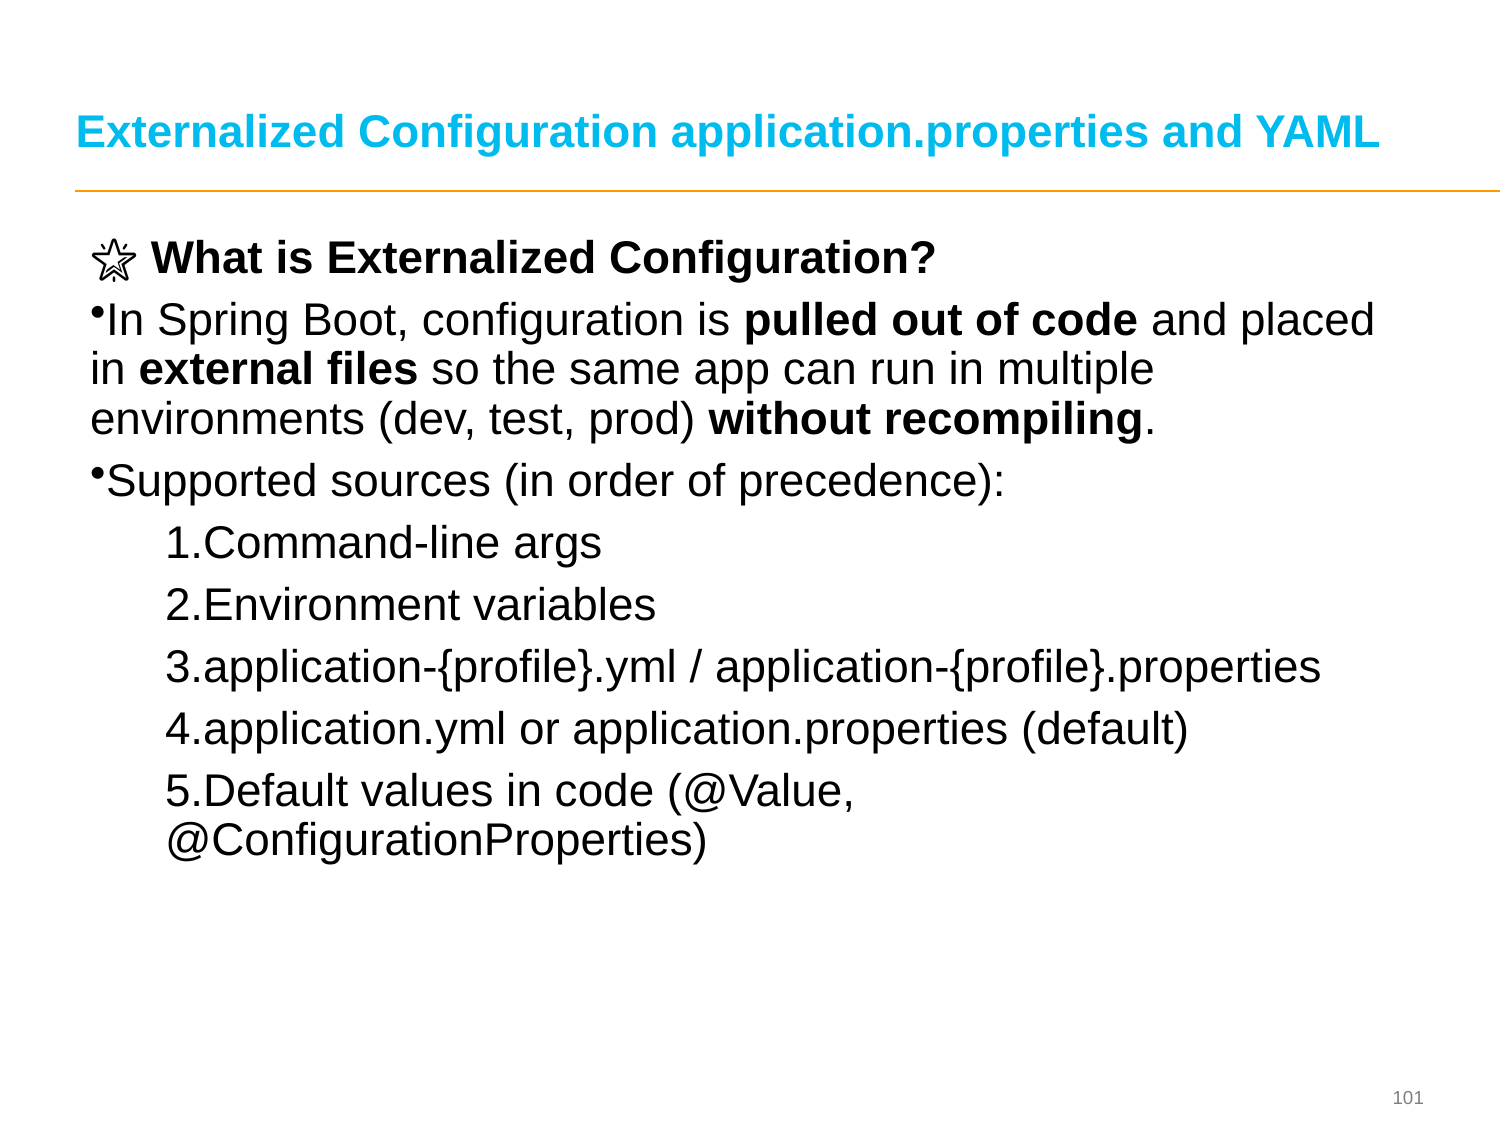

# Externalized Configuration application.properties and YAML
🌟 What is Externalized Configuration?
In Spring Boot, configuration is pulled out of code and placed in external files so the same app can run in multiple environments (dev, test, prod) without recompiling.
Supported sources (in order of precedence):
Command-line args
Environment variables
application-{profile}.yml / application-{profile}.properties
application.yml or application.properties (default)
Default values in code (@Value, @ConfigurationProperties)